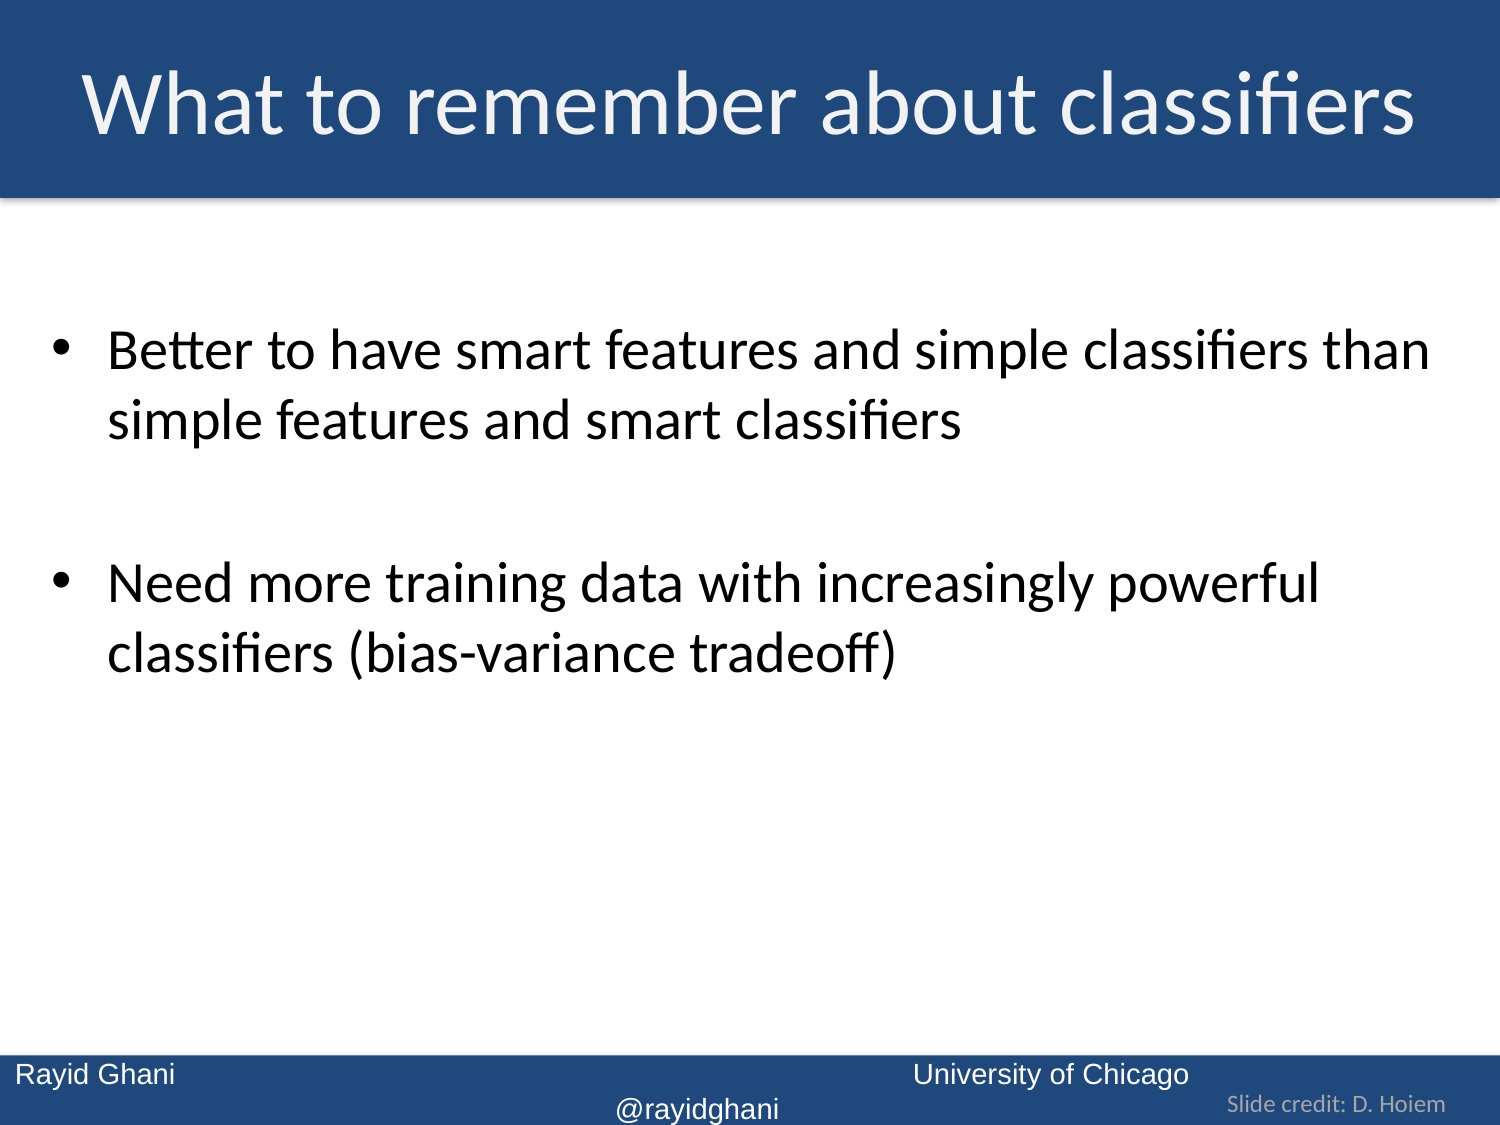

# What to remember about classifiers

Better to have smart features and simple classifiers than simple features and smart classifiers

Need more training data with increasingly powerful classifiers (bias-variance tradeoff)

Slide credit: D. Hoiem